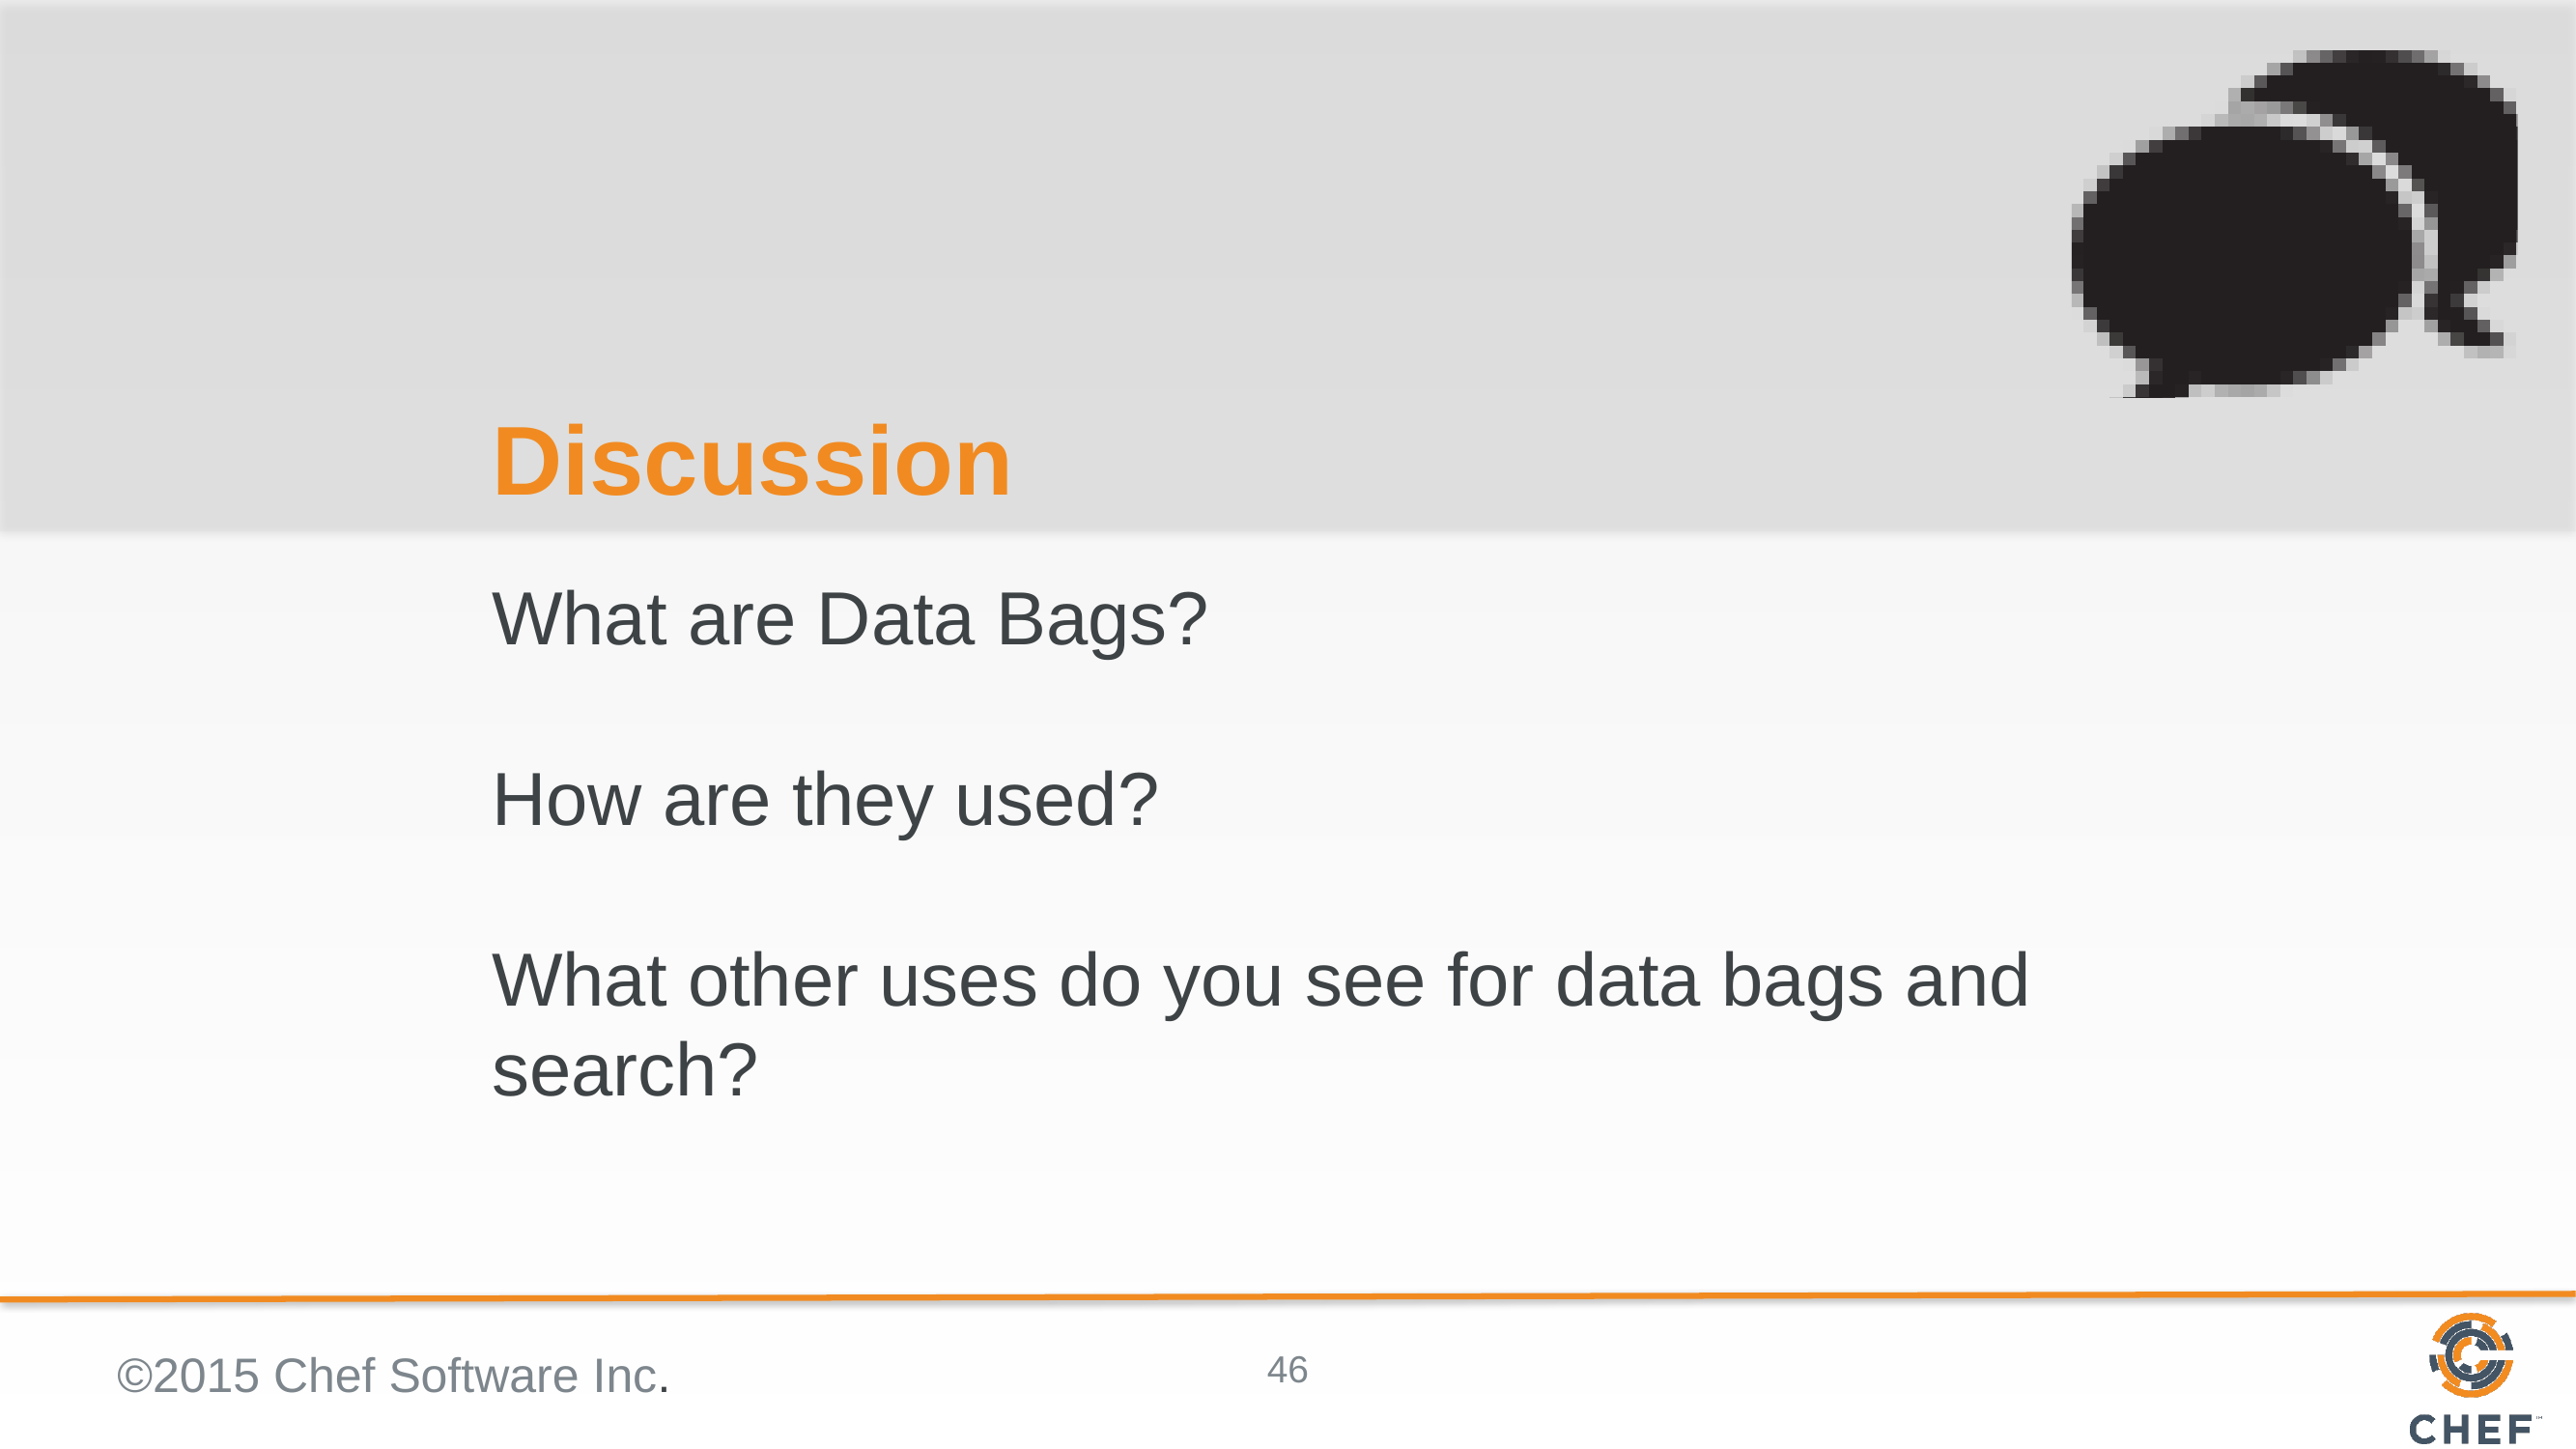

# Discussion
What are Data Bags?

How are they used?

What other uses do you see for data bags and search?

©2015 Chef Software Inc.
46